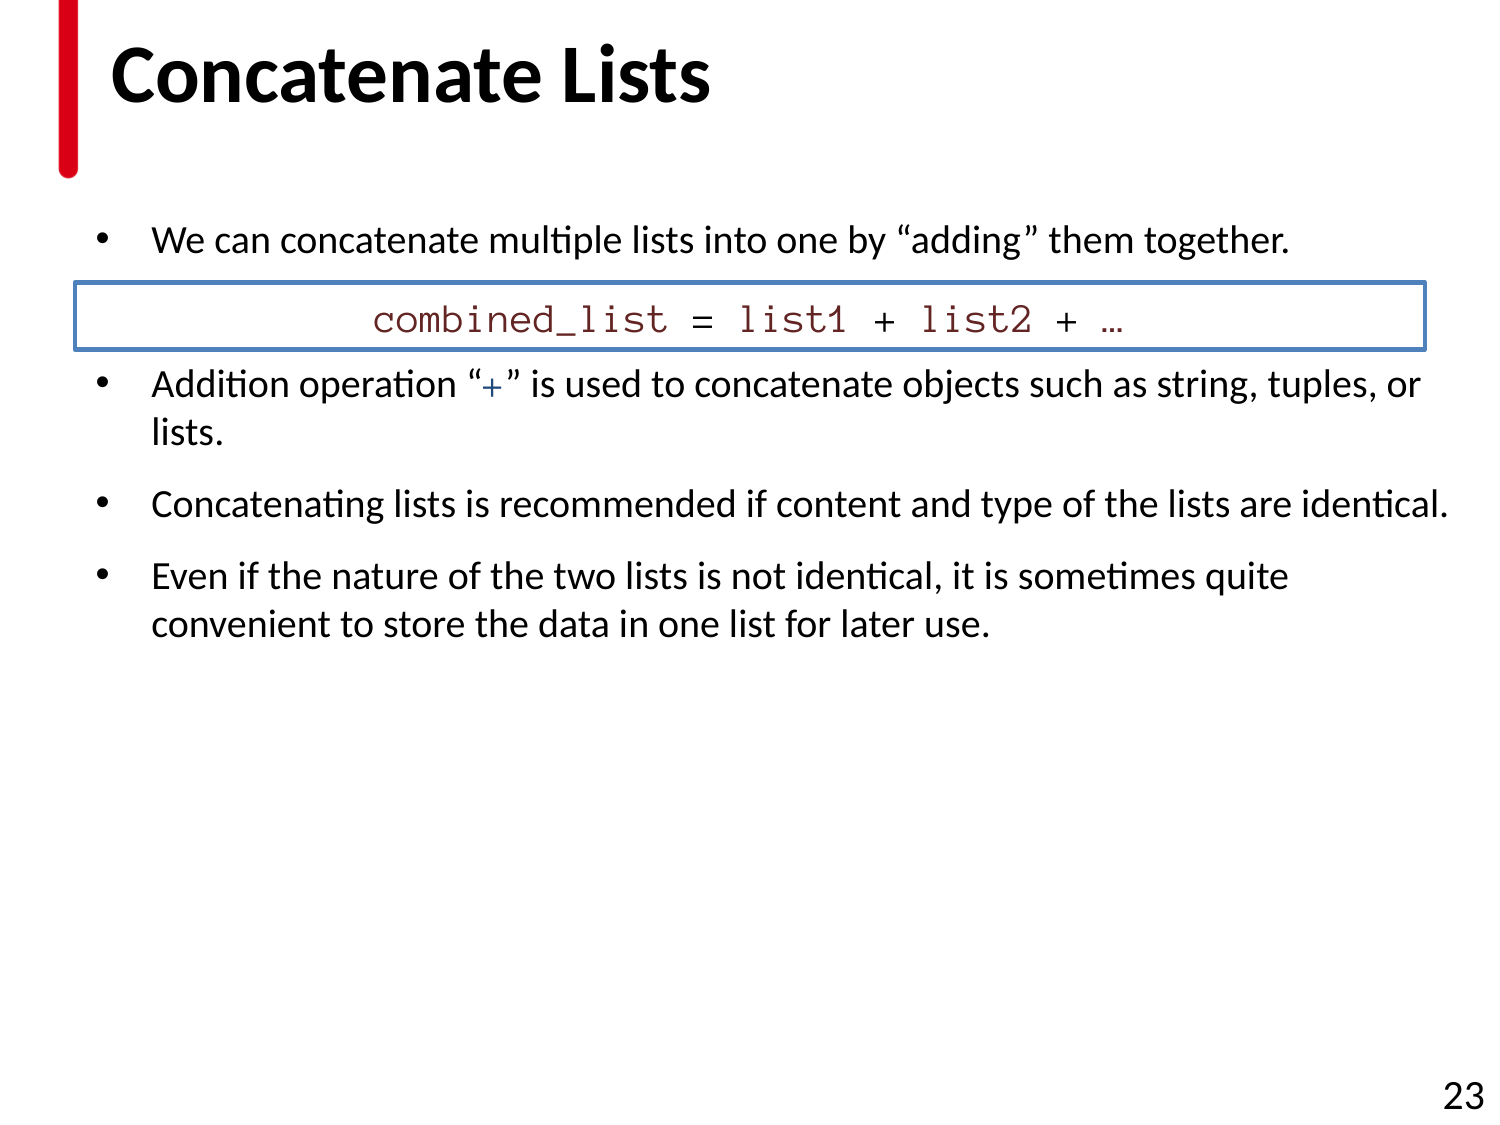

# Concatenate Lists
We can concatenate multiple lists into one by “adding” them together.

Addition operation “+” is used to concatenate objects such as string, tuples, or lists.
Concatenating lists is recommended if content and type of the lists are identical.
Even if the nature of the two lists is not identical, it is sometimes quite convenient to store the data in one list for later use.

combined_list = list1 + list2 + …